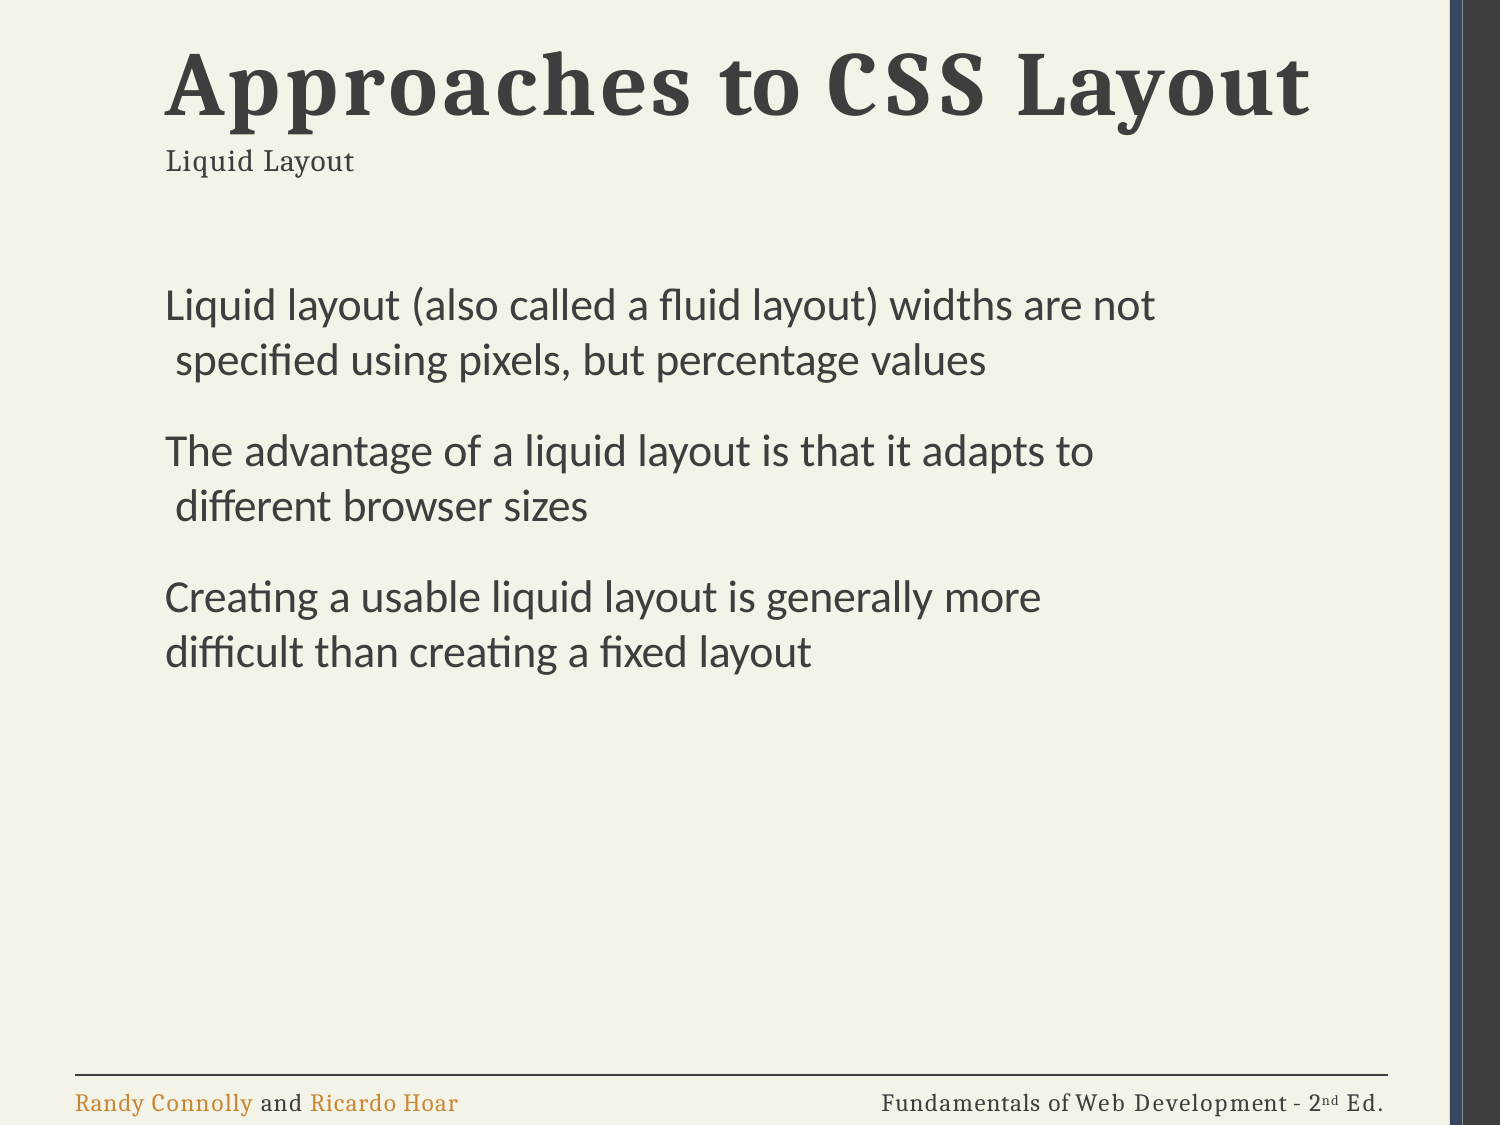

# Approaches to CSS Layout
Liquid Layout
Liquid layout (also called a fluid layout) widths are not  specified using pixels, but percentage values
The advantage of a liquid layout is that it adapts to  different browser sizes
Creating a usable liquid layout is generally more  difficult than creating a fixed layout
Randy Connolly and Ricardo Hoar
Fundamentals of Web Development - 2nd  Ed.